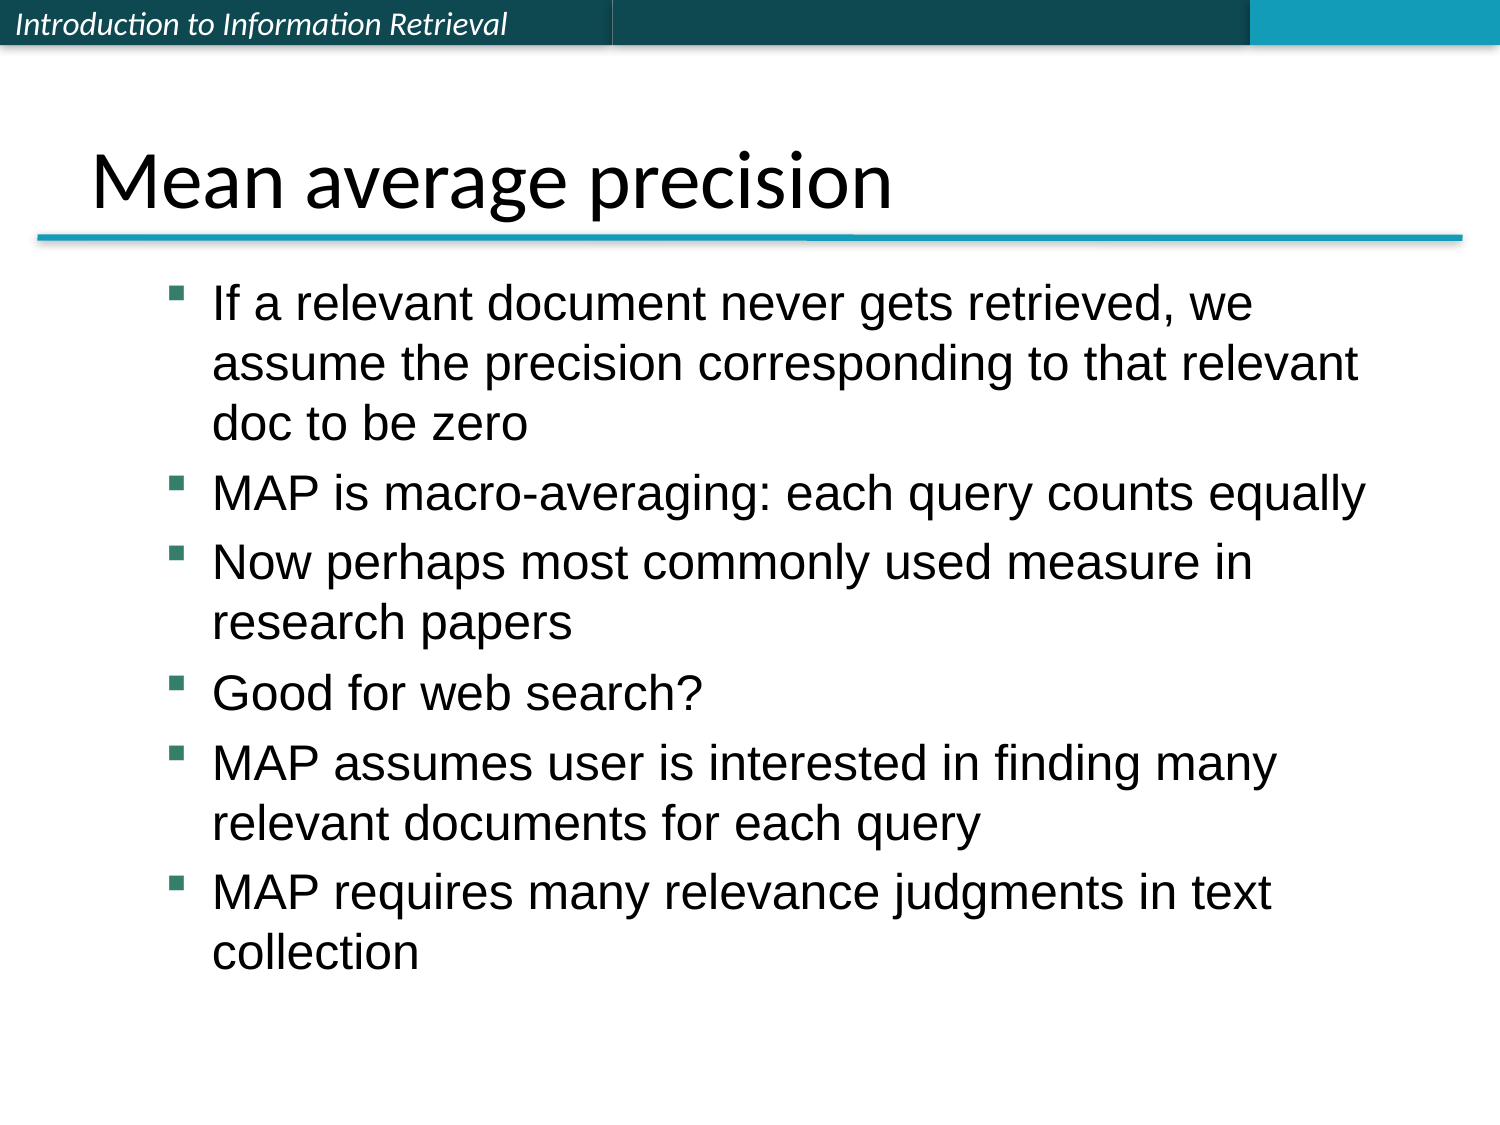

# Mean average precision
If a relevant document never gets retrieved, we assume the precision corresponding to that relevant doc to be zero
MAP is macro-averaging: each query counts equally
Now perhaps most commonly used measure in research papers
Good for web search?
MAP assumes user is interested in finding many relevant documents for each query
MAP requires many relevance judgments in text collection